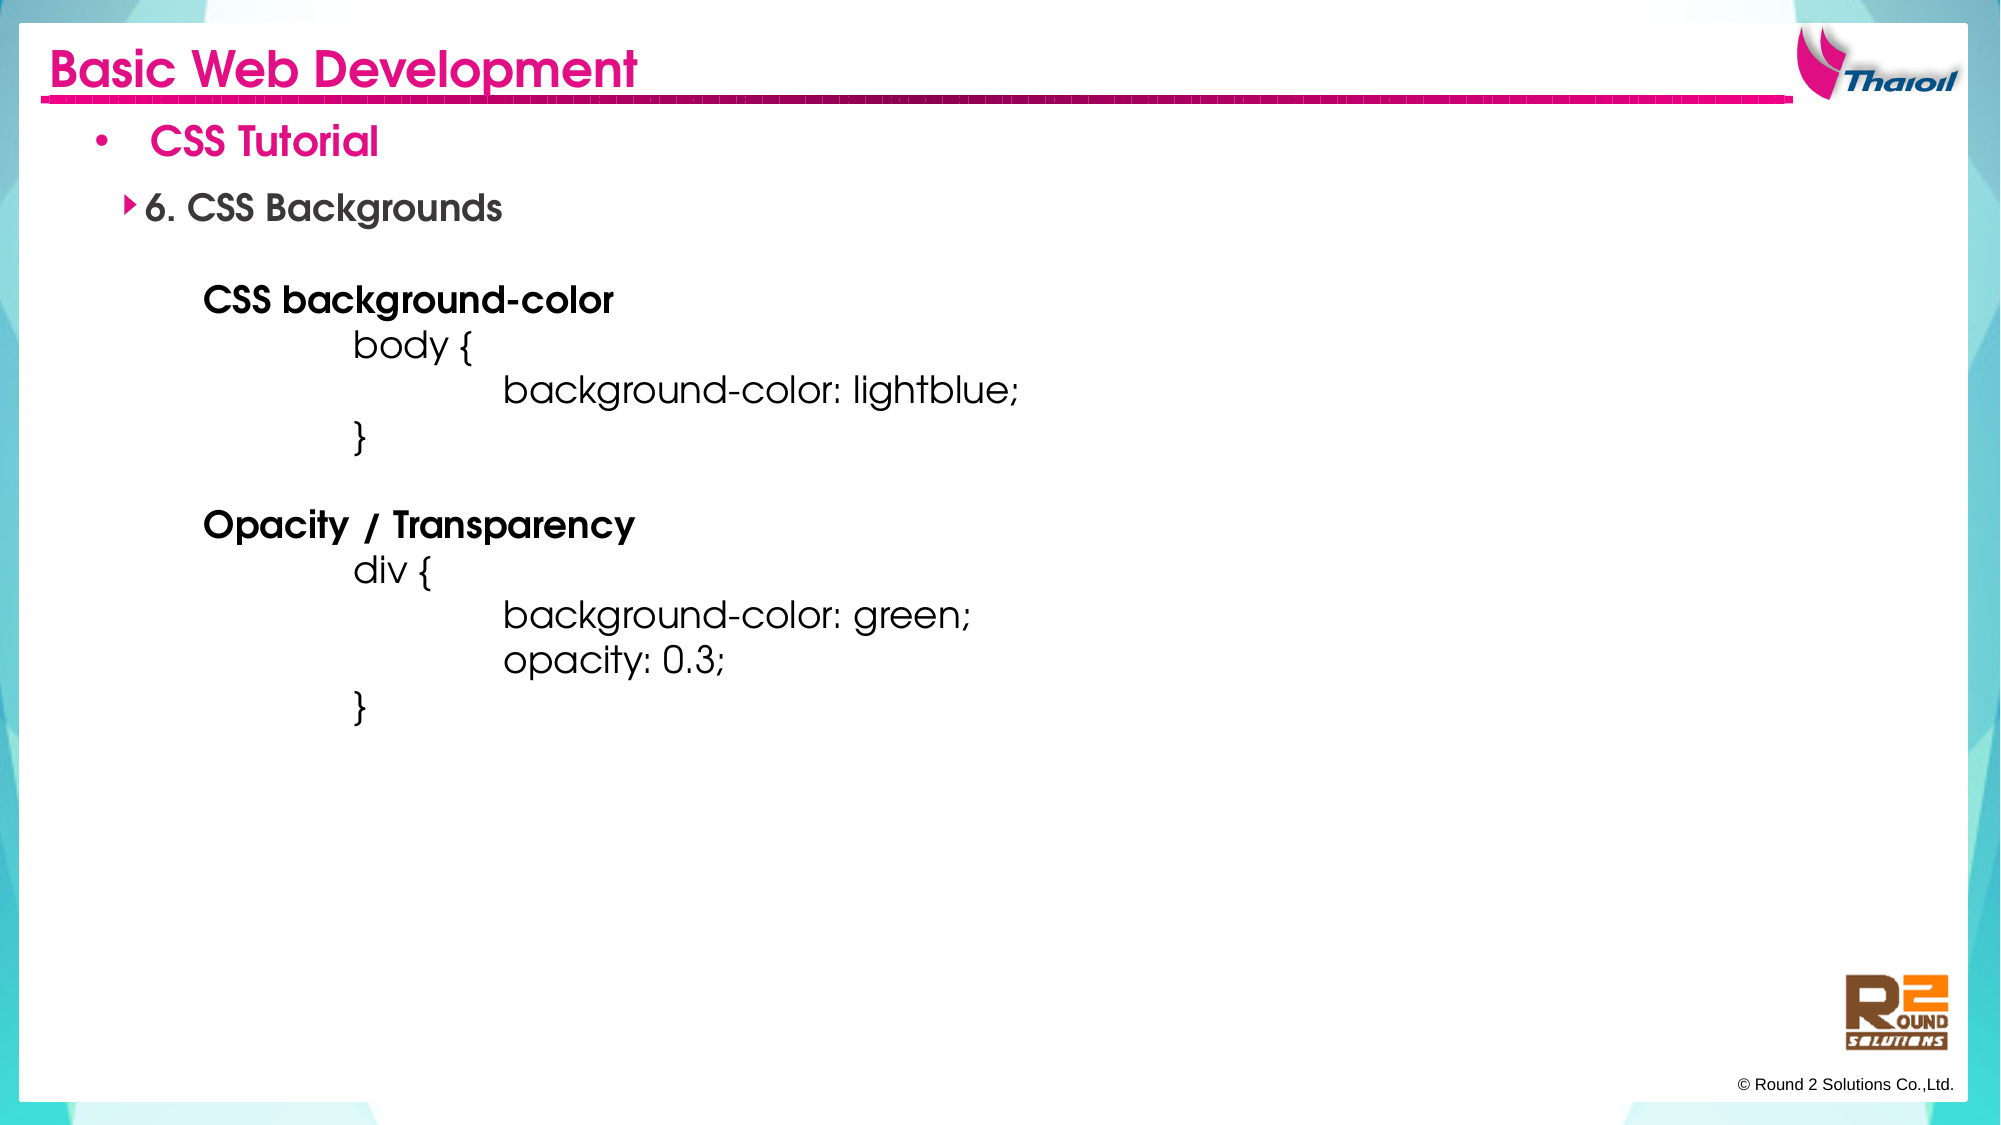

Basic Web Development
CSS Tutorial
6. CSS Backgrounds
CSS background-color
	body {
  		background-color: lightblue;
	}

Opacity / Transparency
	div {
  		background-color: green;
  		opacity: 0.3;
	}